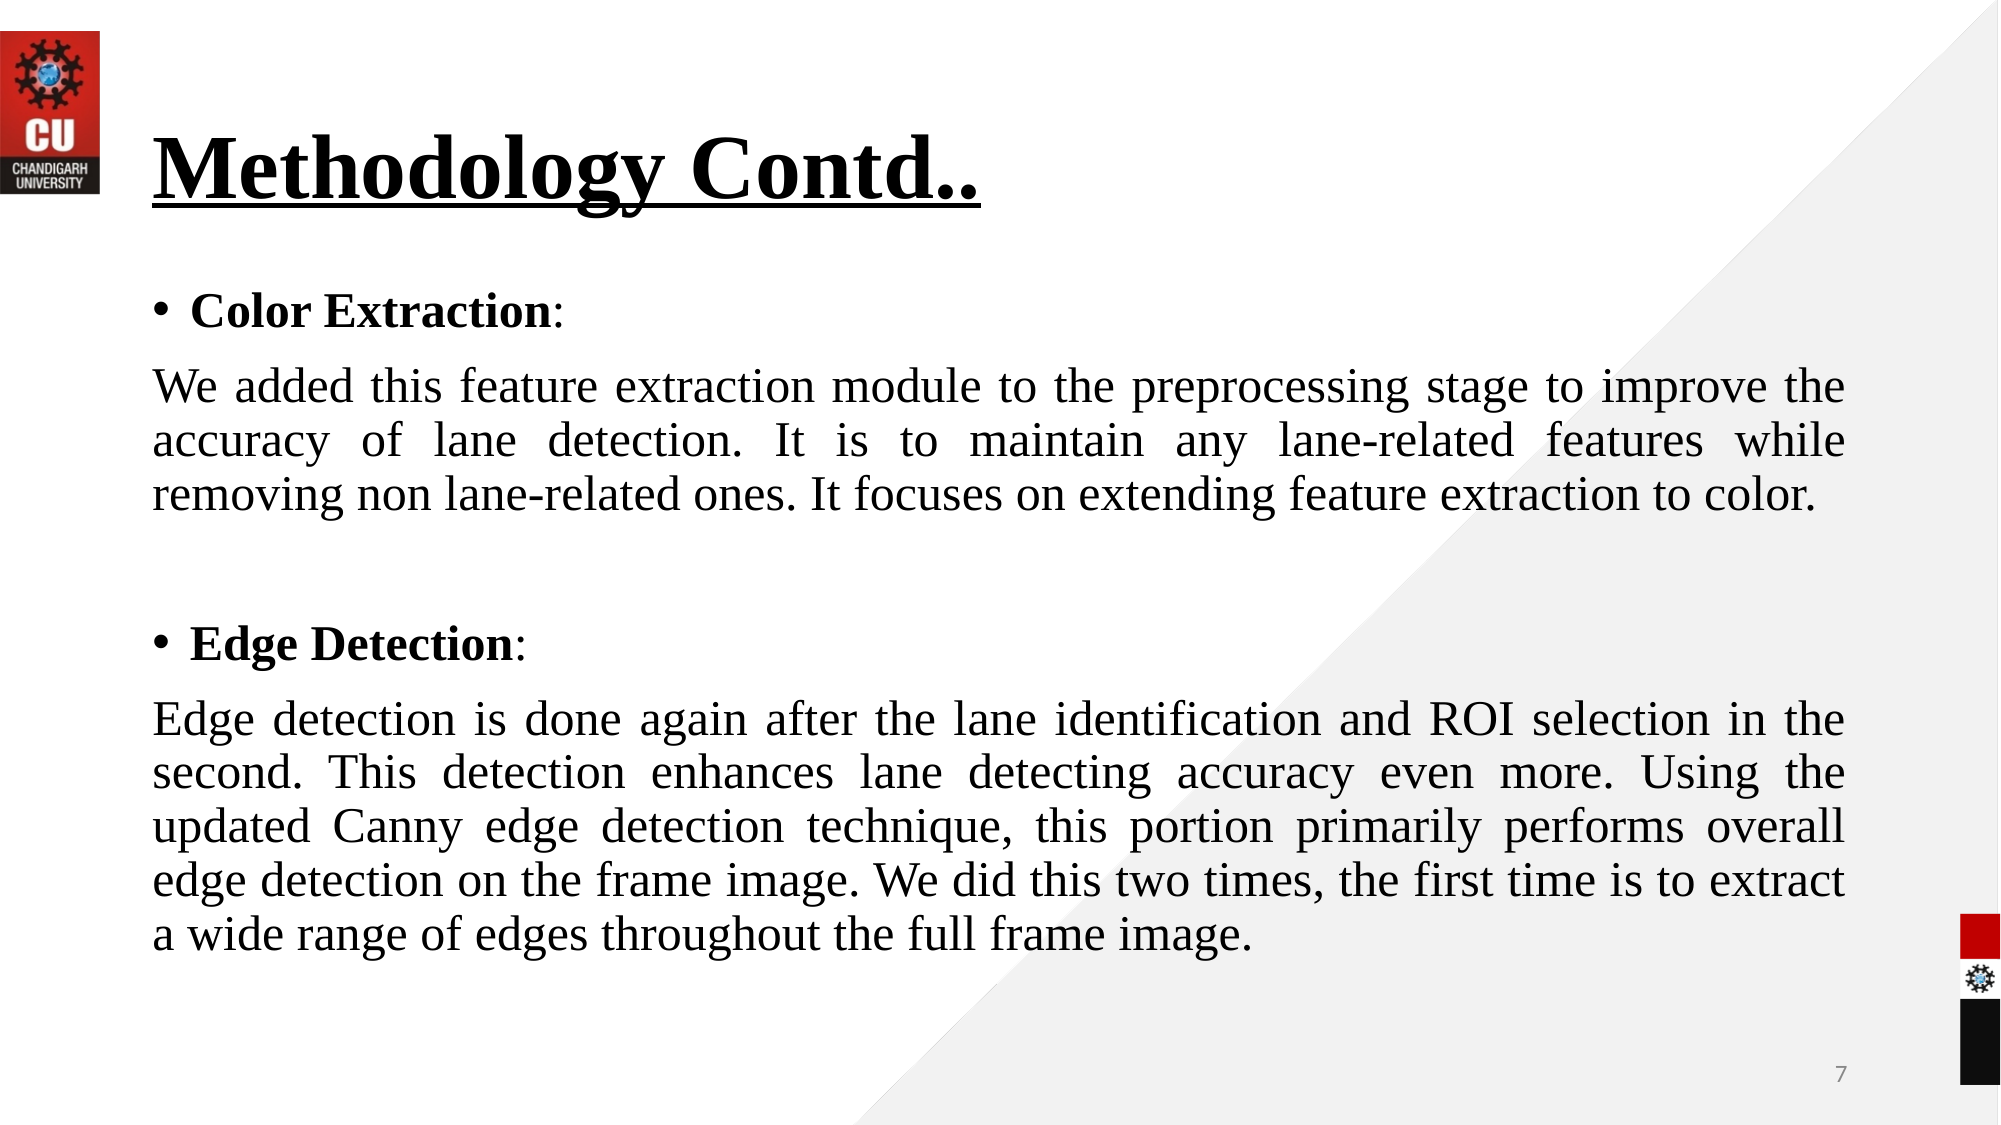

# Methodology Contd..
Color Extraction:
We added this feature extraction module to the preprocessing stage to improve the accuracy of lane detection. It is to maintain any lane-related features while removing non lane-related ones. It focuses on extending feature extraction to color.

Edge Detection:
Edge detection is done again after the lane identification and ROI selection in the second. This detection enhances lane detecting accuracy even more. Using the updated Canny edge detection technique, this portion primarily performs overall edge detection on the frame image. We did this two times, the first time is to extract a wide range of edges throughout the full frame image.

7